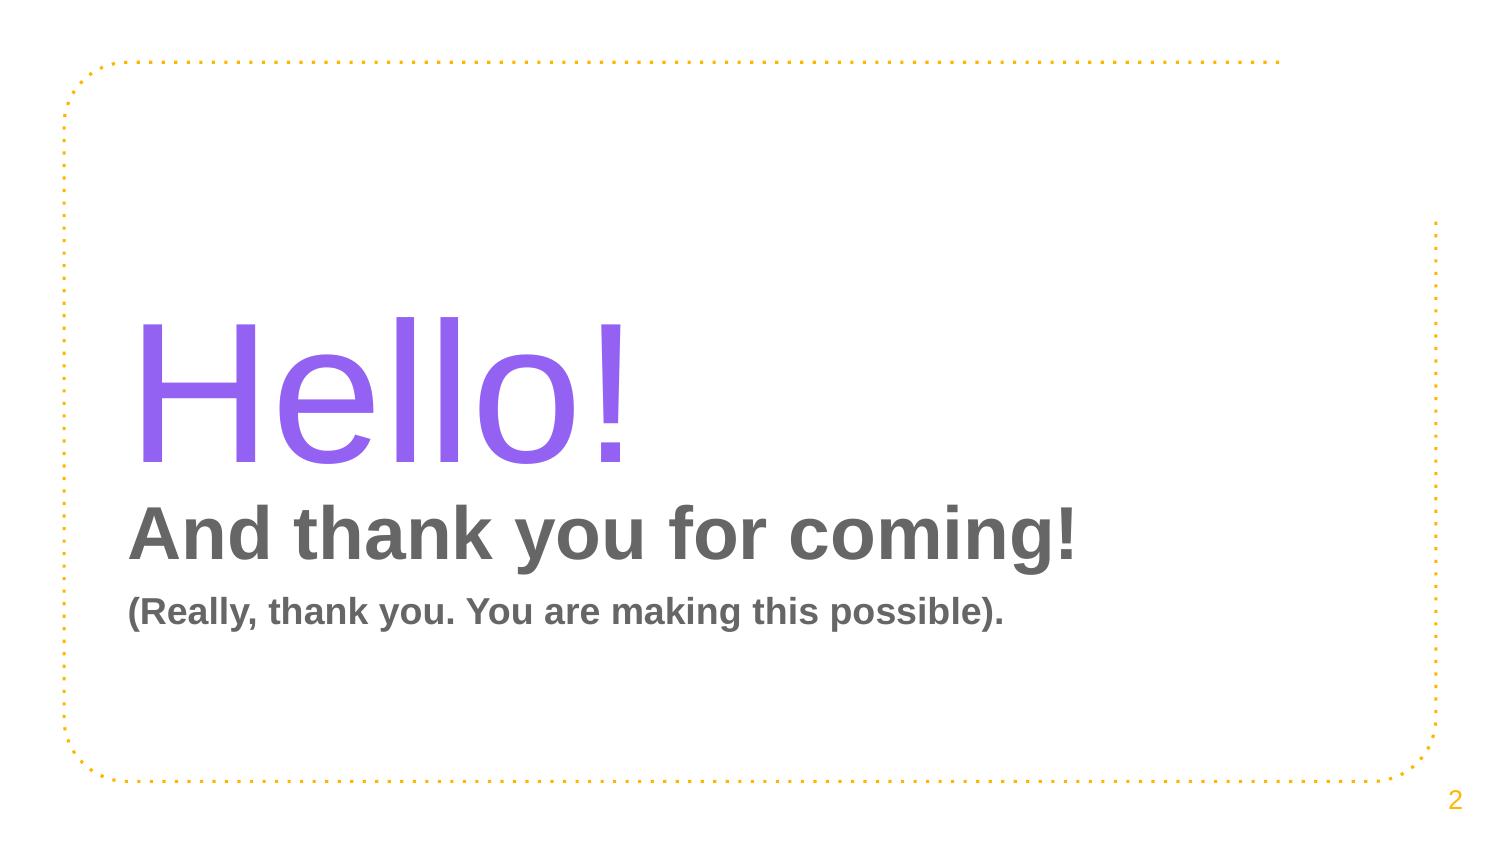

Hello!
And thank you for coming!
(Really, thank you. You are making this possible).
2